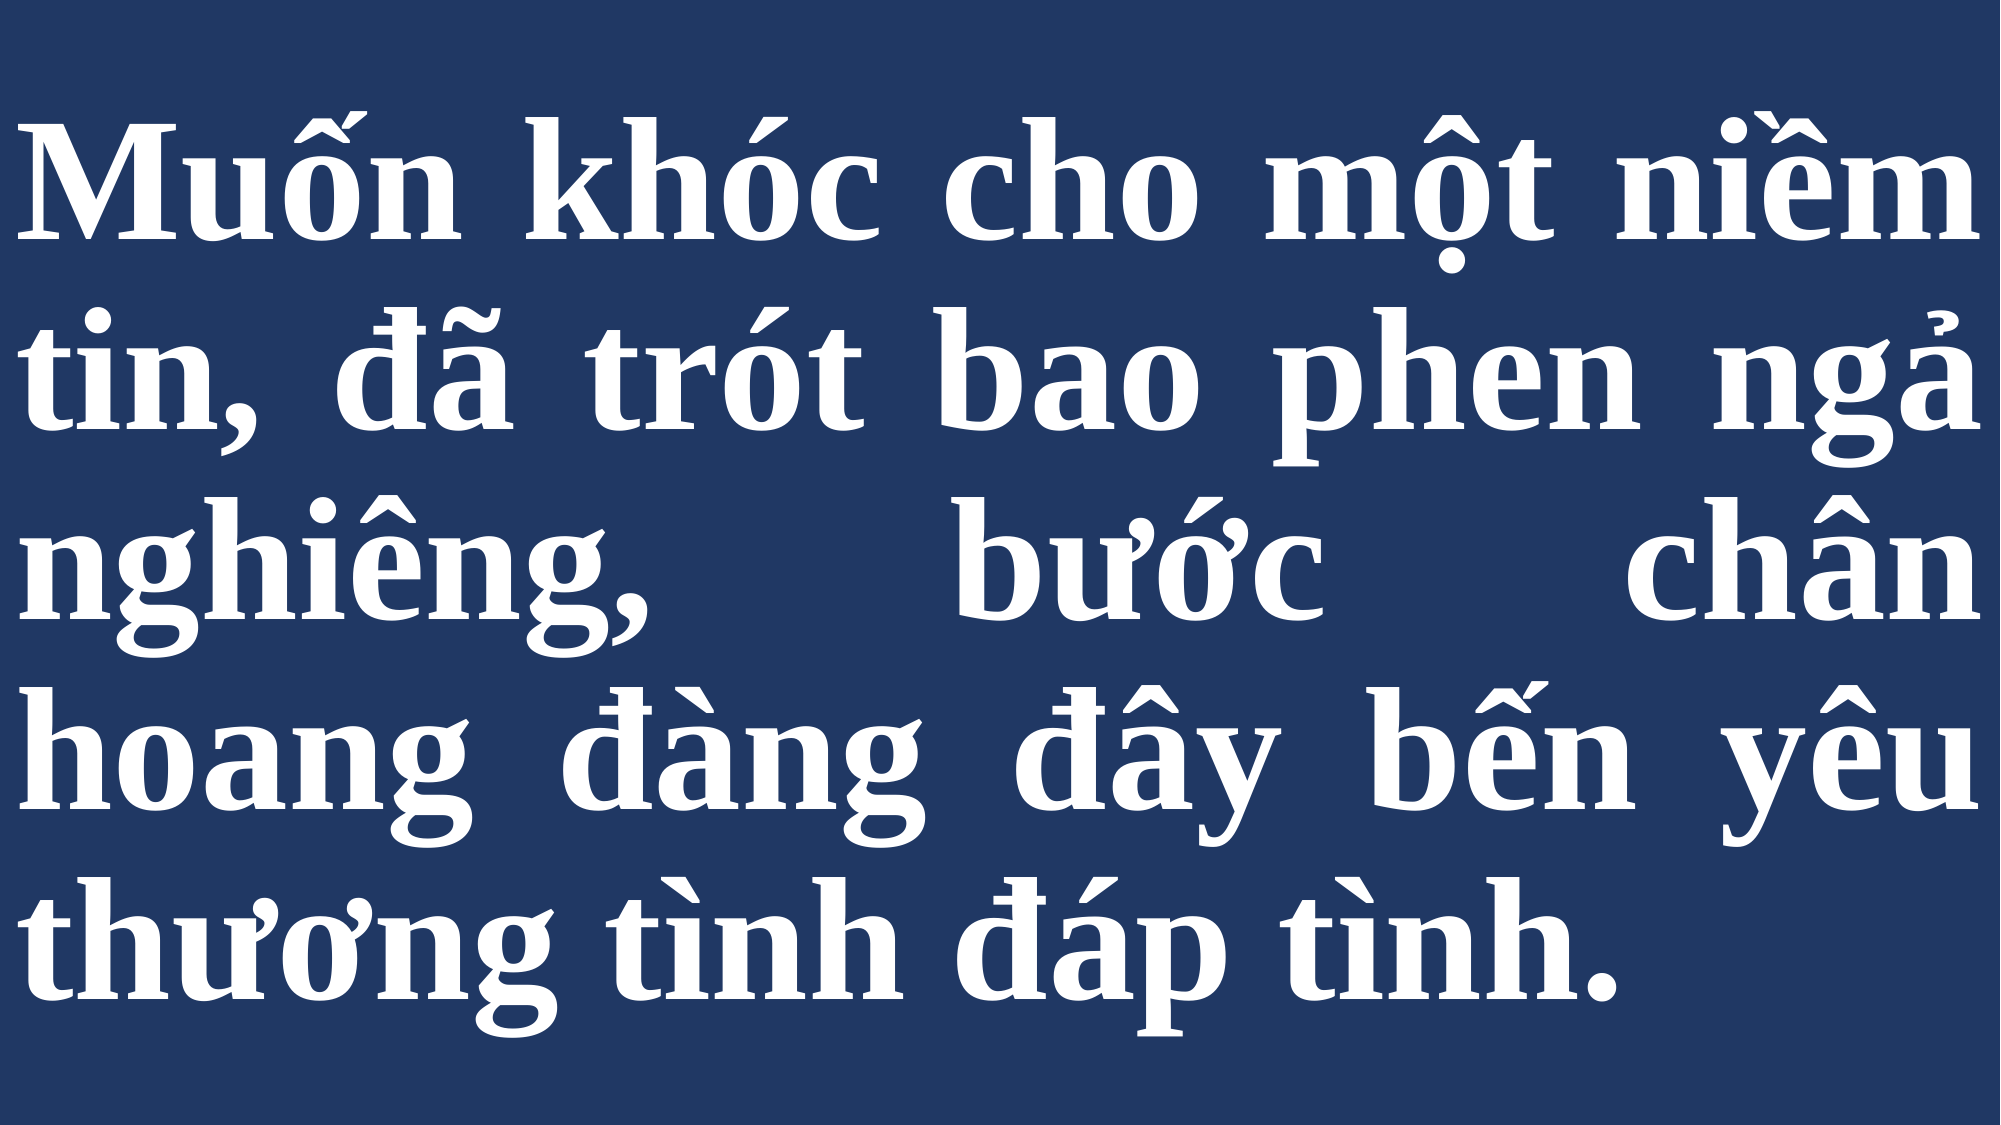

# Muốn khóc cho một niềm tin, đã trót bao phen ngả nghiêng, bước chân hoang đàng đây bến yêu thương tình đáp tình.